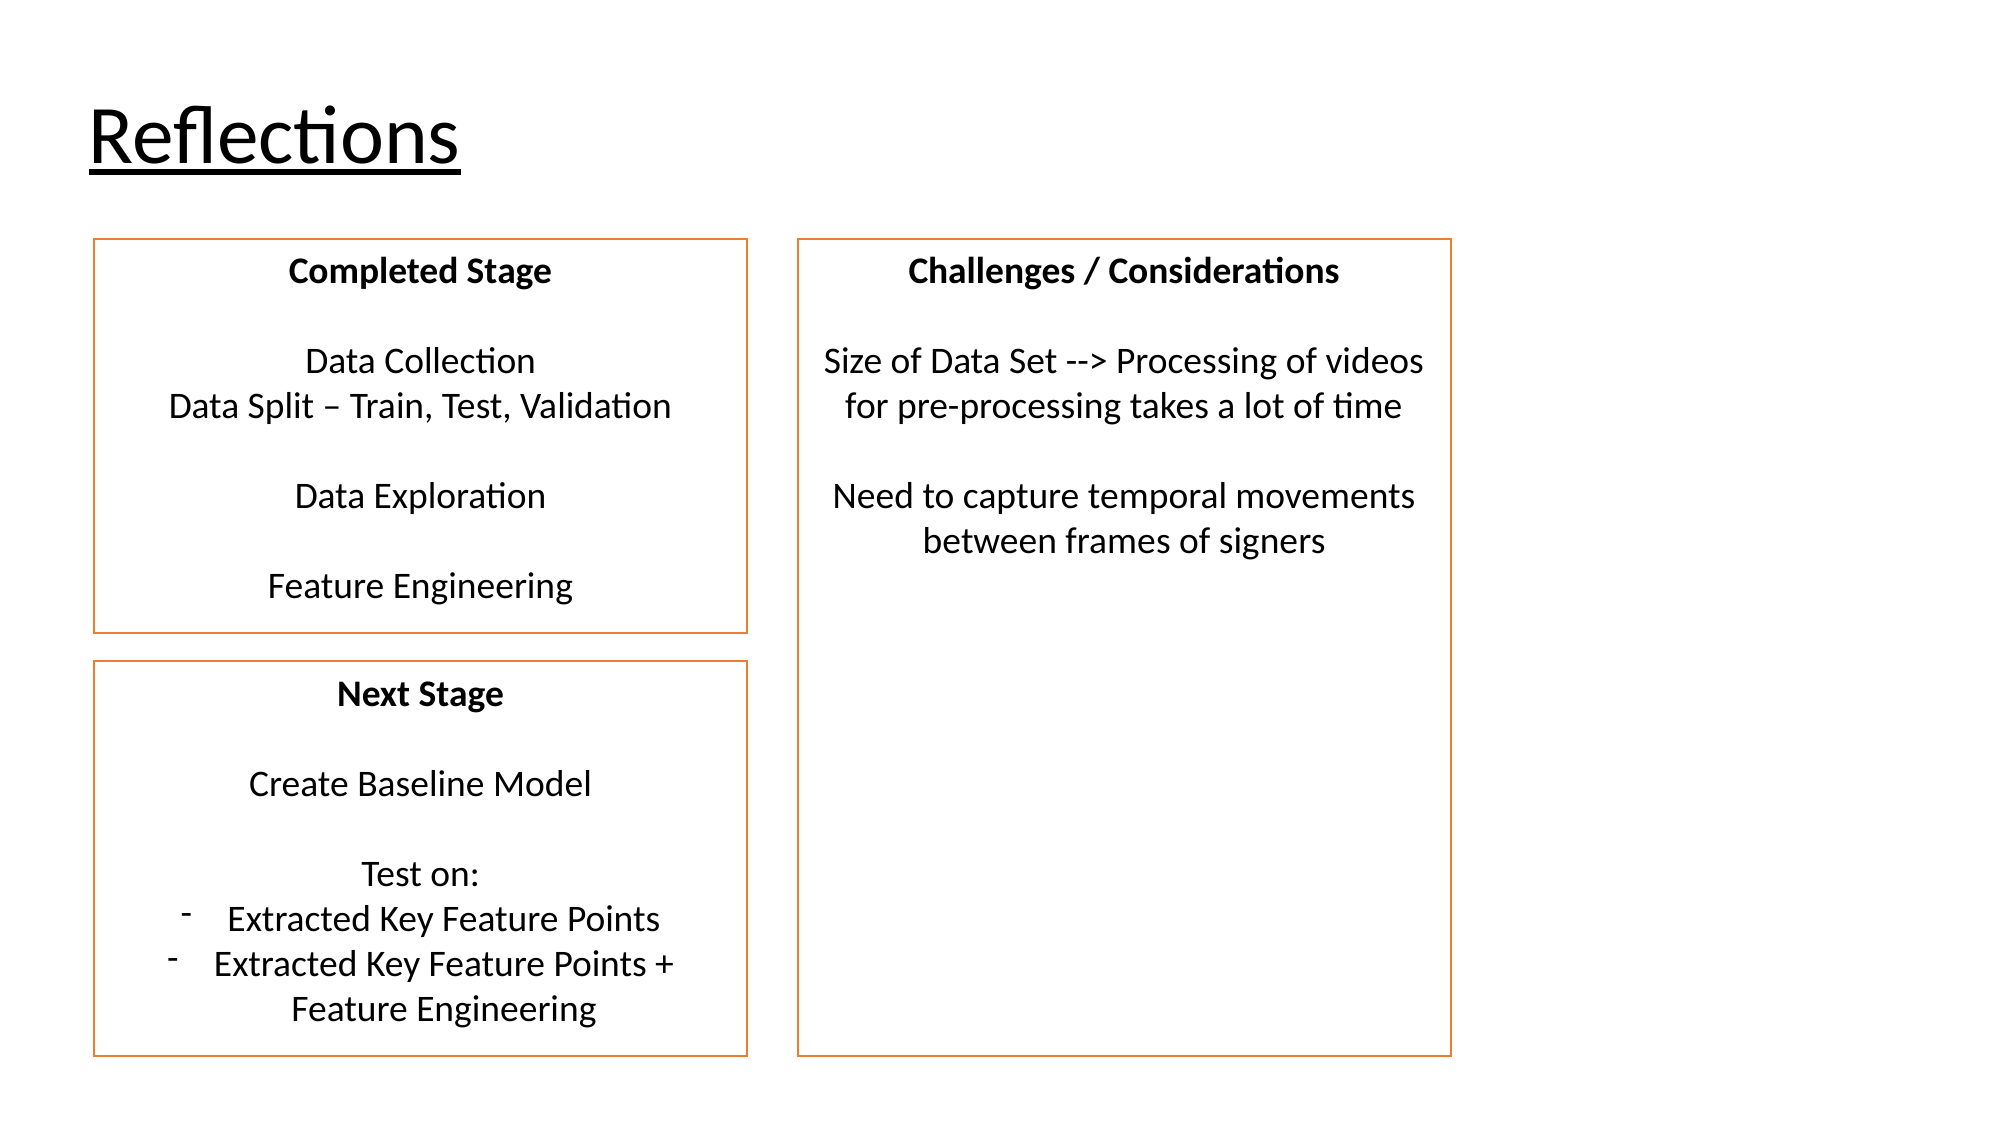

Reflections
Challenges / Considerations

Size of Data Set --> Processing of videos for pre-processing takes a lot of time

Need to capture temporal movements between frames of signers

Completed Stage

Data Collection
Data Split – Train, Test, Validation

Data Exploration

Feature Engineering

Next Stage

Create Baseline Model

Test on:
Extracted Key Feature Points
Extracted Key Feature Points + Feature Engineering